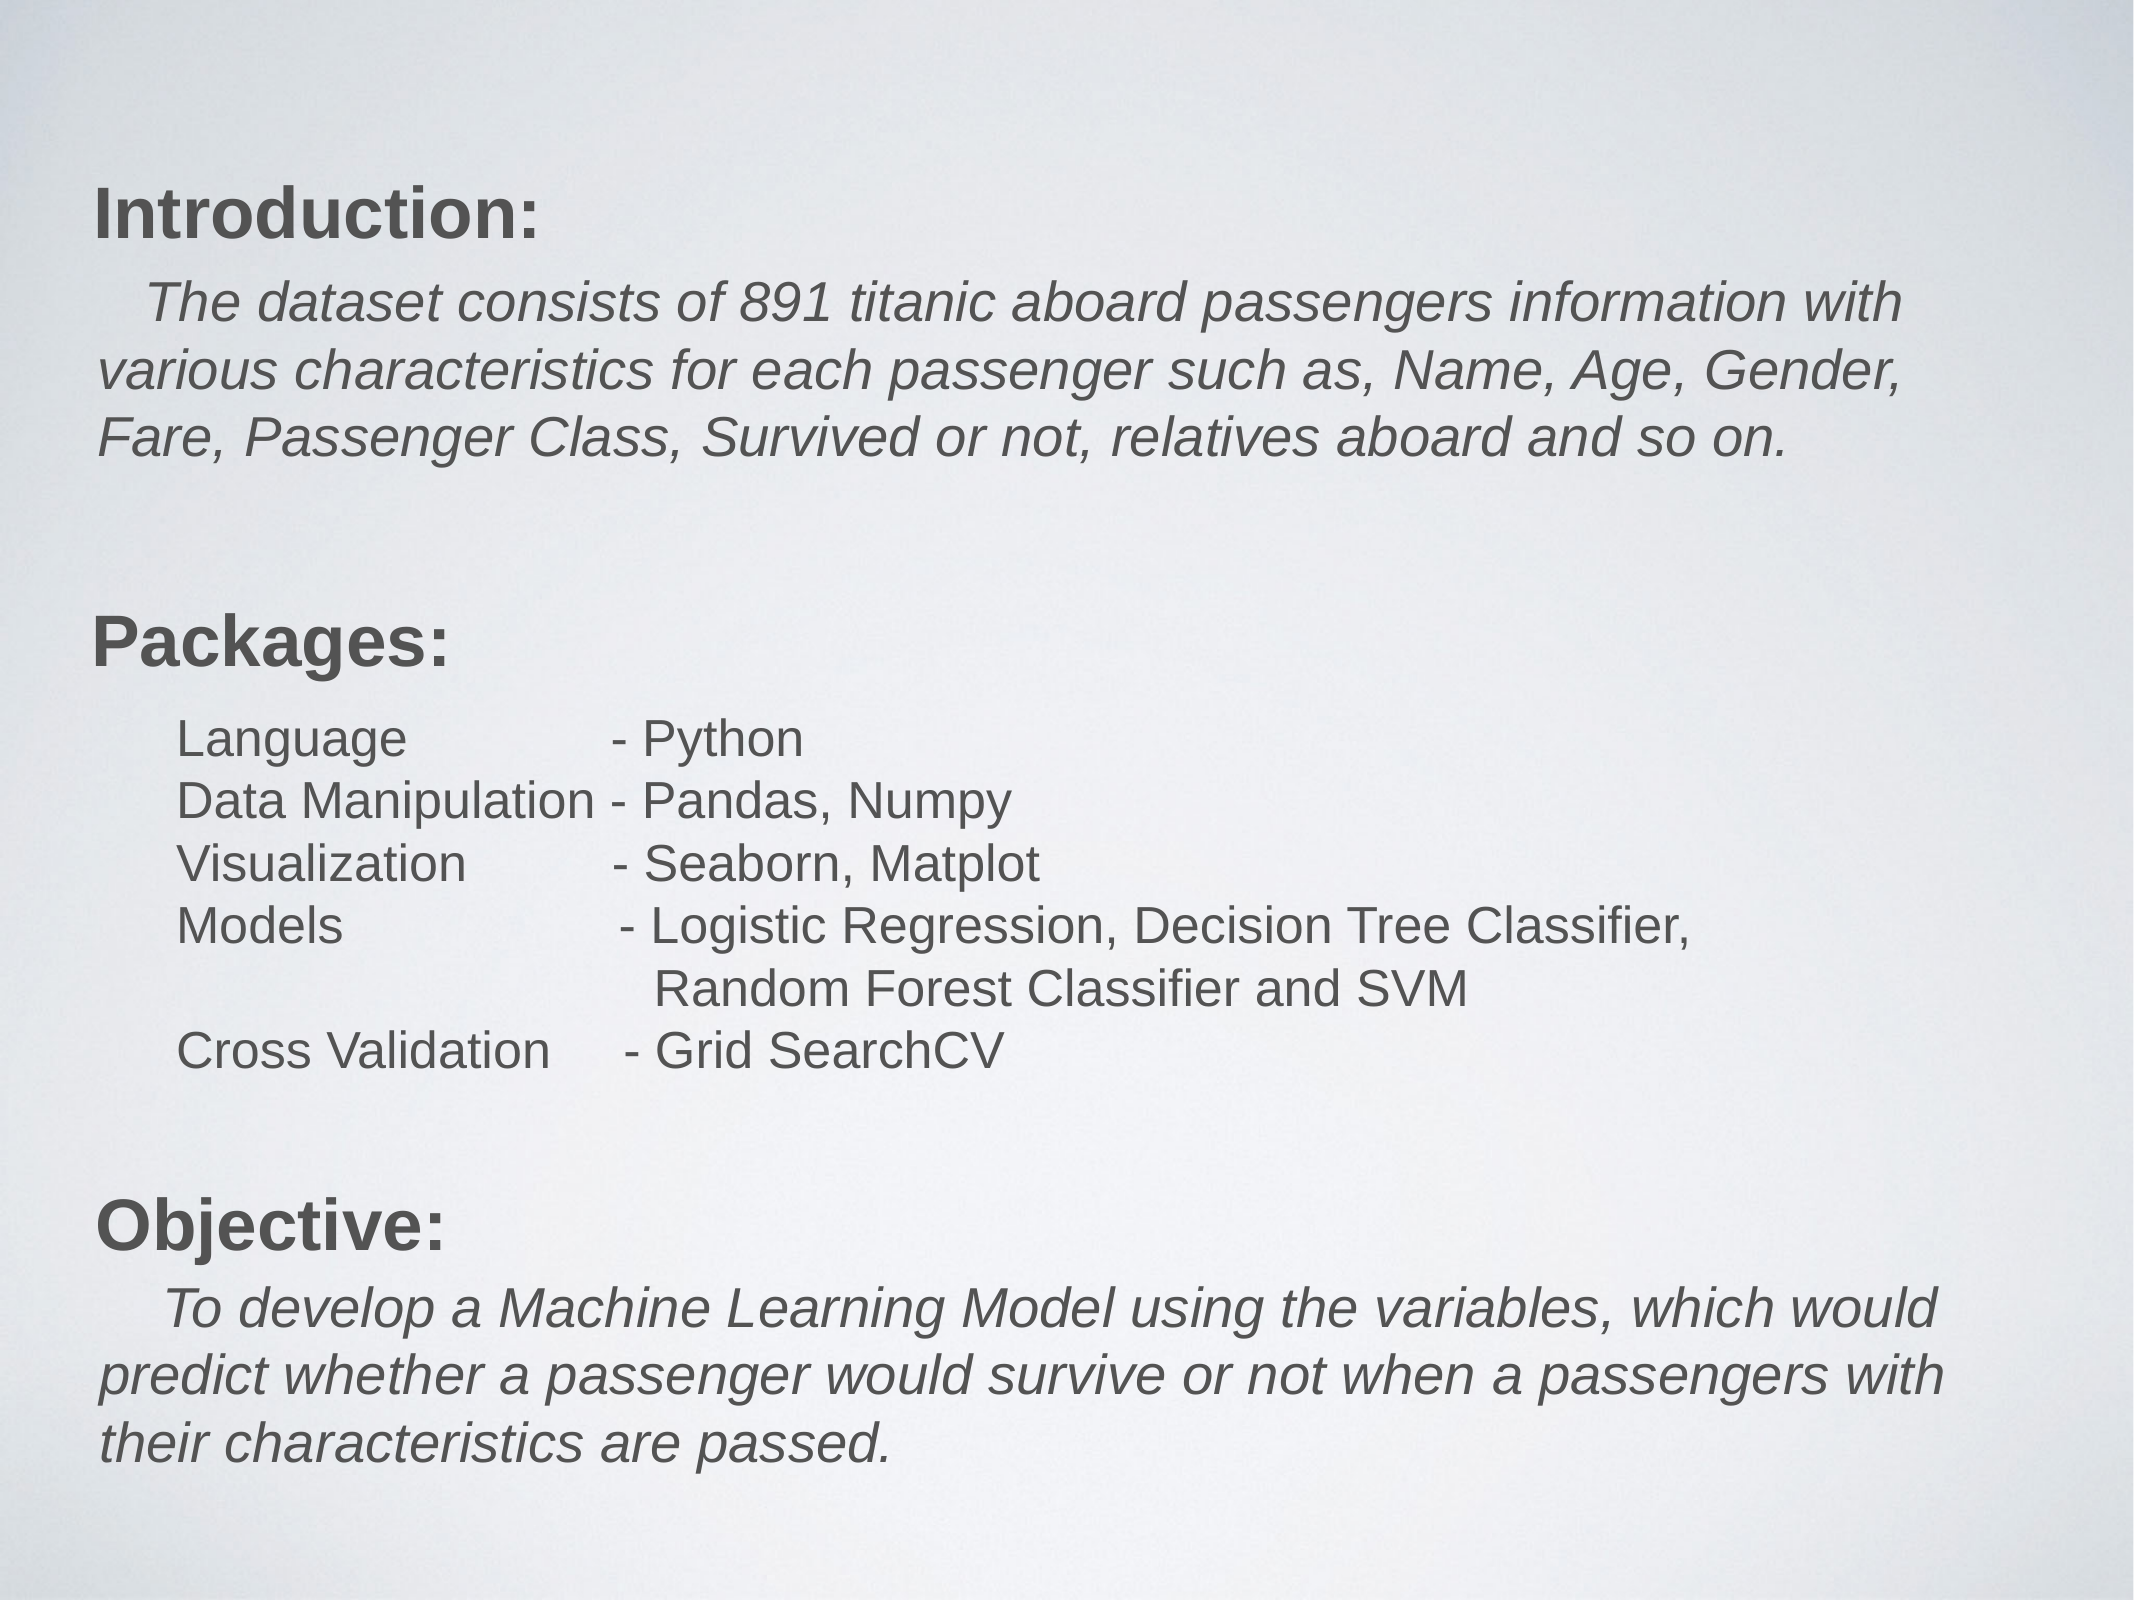

# Introduction:
   The dataset consists of 891 titanic aboard passengers information with various characteristics for each passenger such as, Name, Age, Gender, Fare, Passenger Class, Survived or not, relatives aboard and so on.
Packages:
Language              - Python
Data Manipulation - Pandas, Numpy
Visualization          - Seaborn, Matplot
Models                   - Logistic Regression, Decision Tree Classifier,
                                 Random Forest Classifier and SVM
Cross Validation     - Grid SearchCV
Objective:
    To develop a Machine Learning Model using the variables, which would predict whether a passenger would survive or not when a passengers with their characteristics are passed.